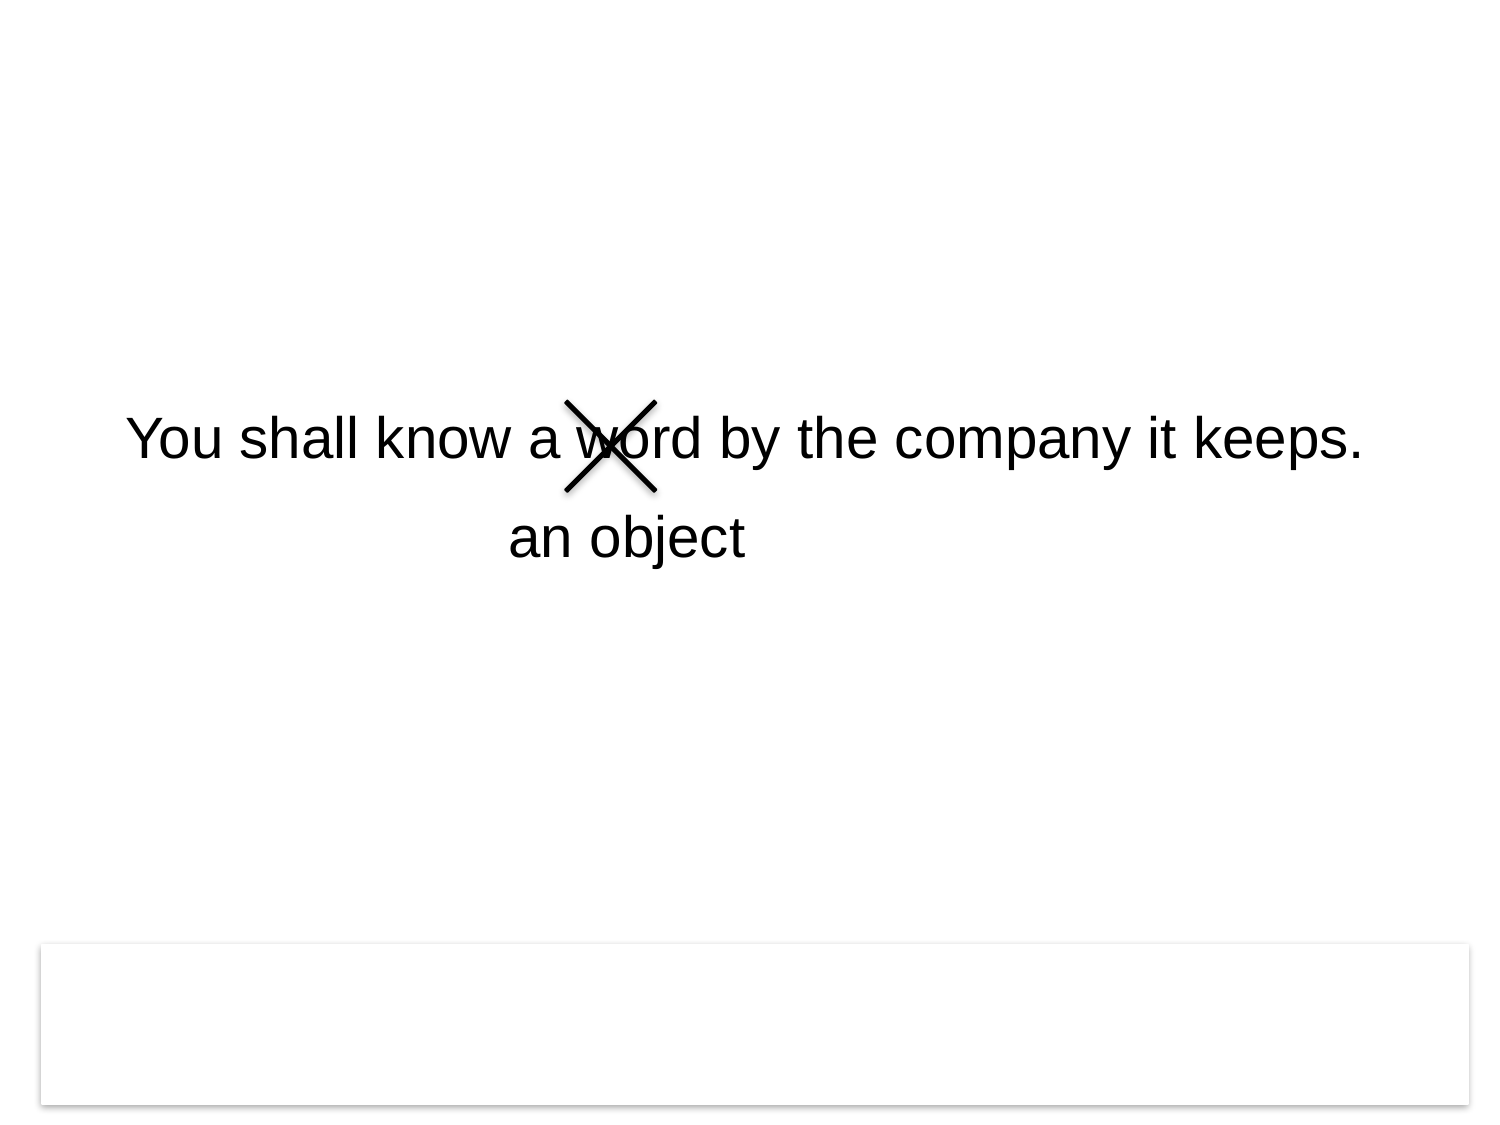

You shall know a word by the company it keeps.

an object